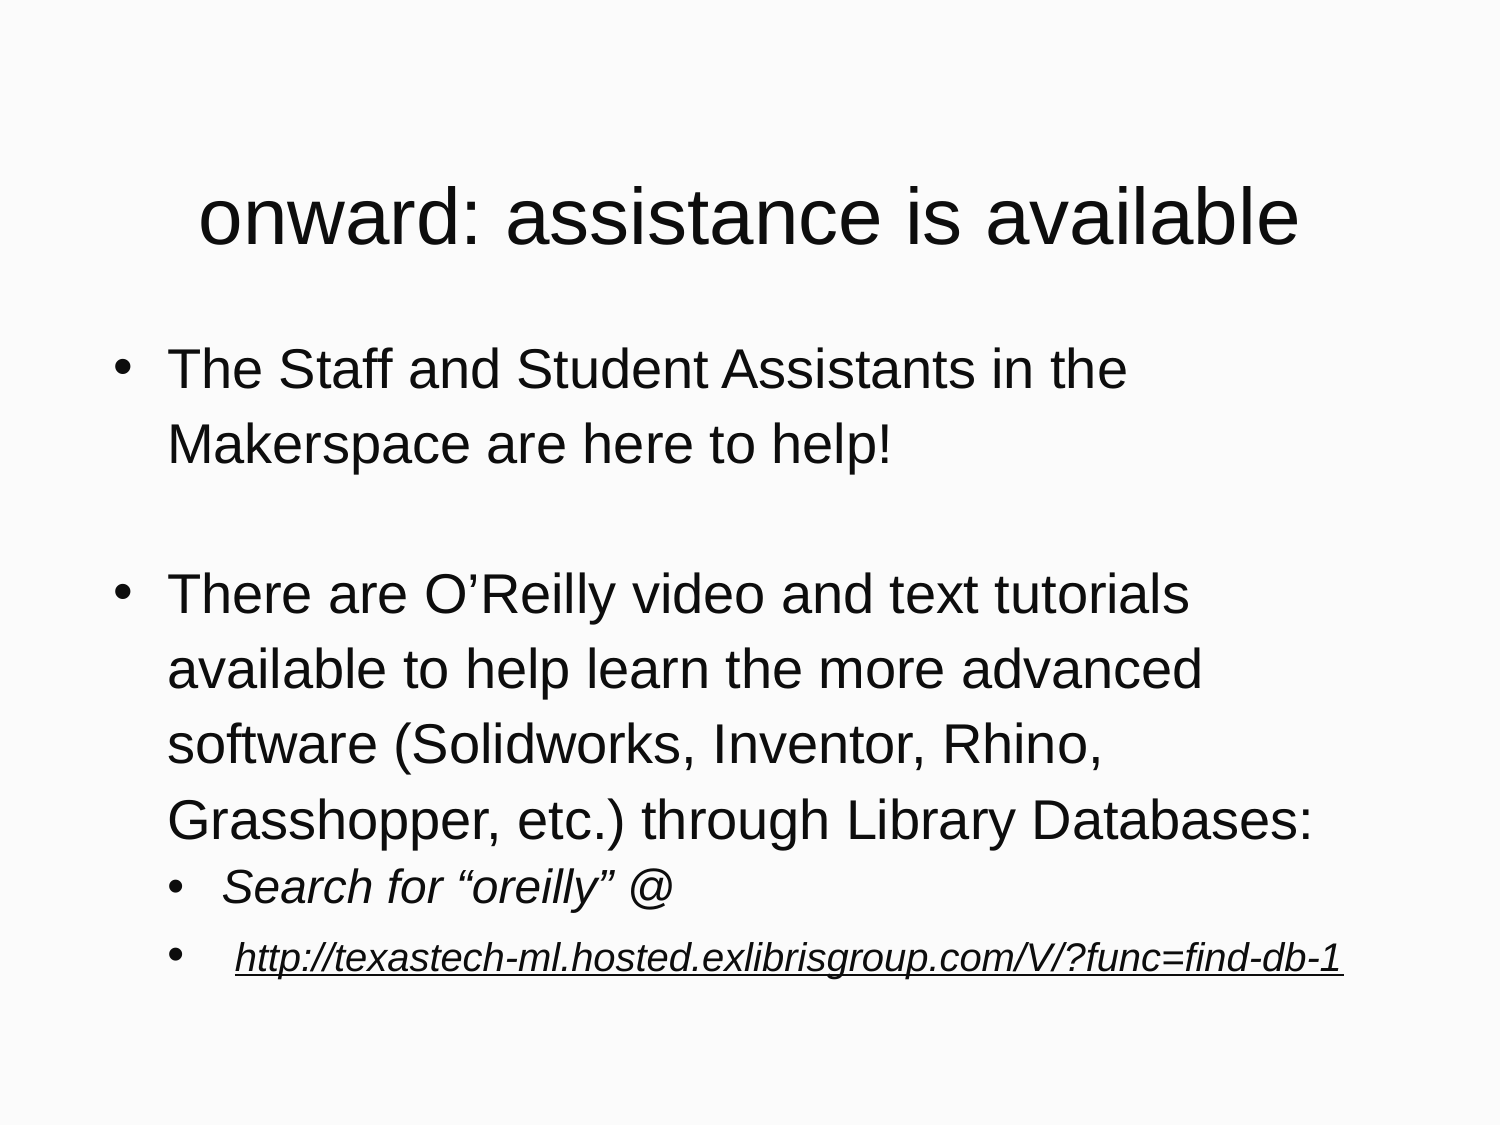

onward: assistance is available

The Staff and Student Assistants in the Makerspace are here to help!

There are O’Reilly video and text tutorials available to help learn the more advanced software (Solidworks, Inventor, Rhino, Grasshopper, etc.) through Library Databases:
Search for “oreilly” @
 http://texastech-ml.hosted.exlibrisgroup.com/V/?func=find-db-1